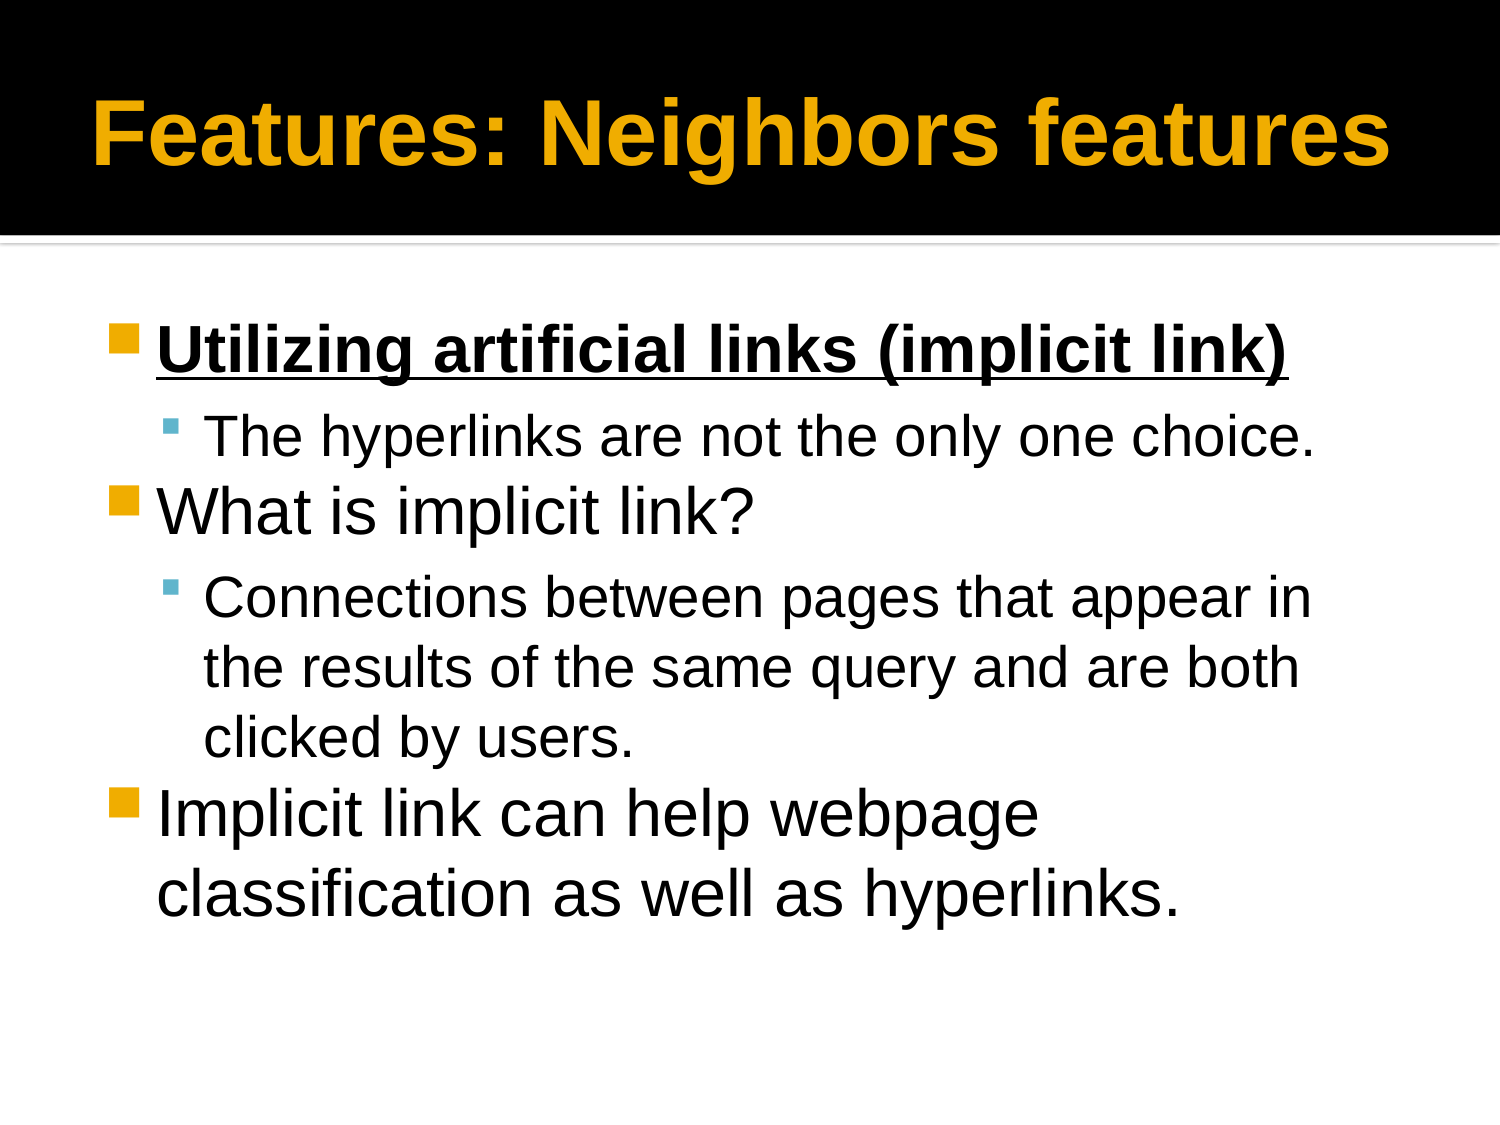

# Features: Neighbors features
Utilizing artificial links (implicit link)
The hyperlinks are not the only one choice.
What is implicit link?
Connections between pages that appear in the results of the same query and are both clicked by users.
Implicit link can help webpage classification as well as hyperlinks.